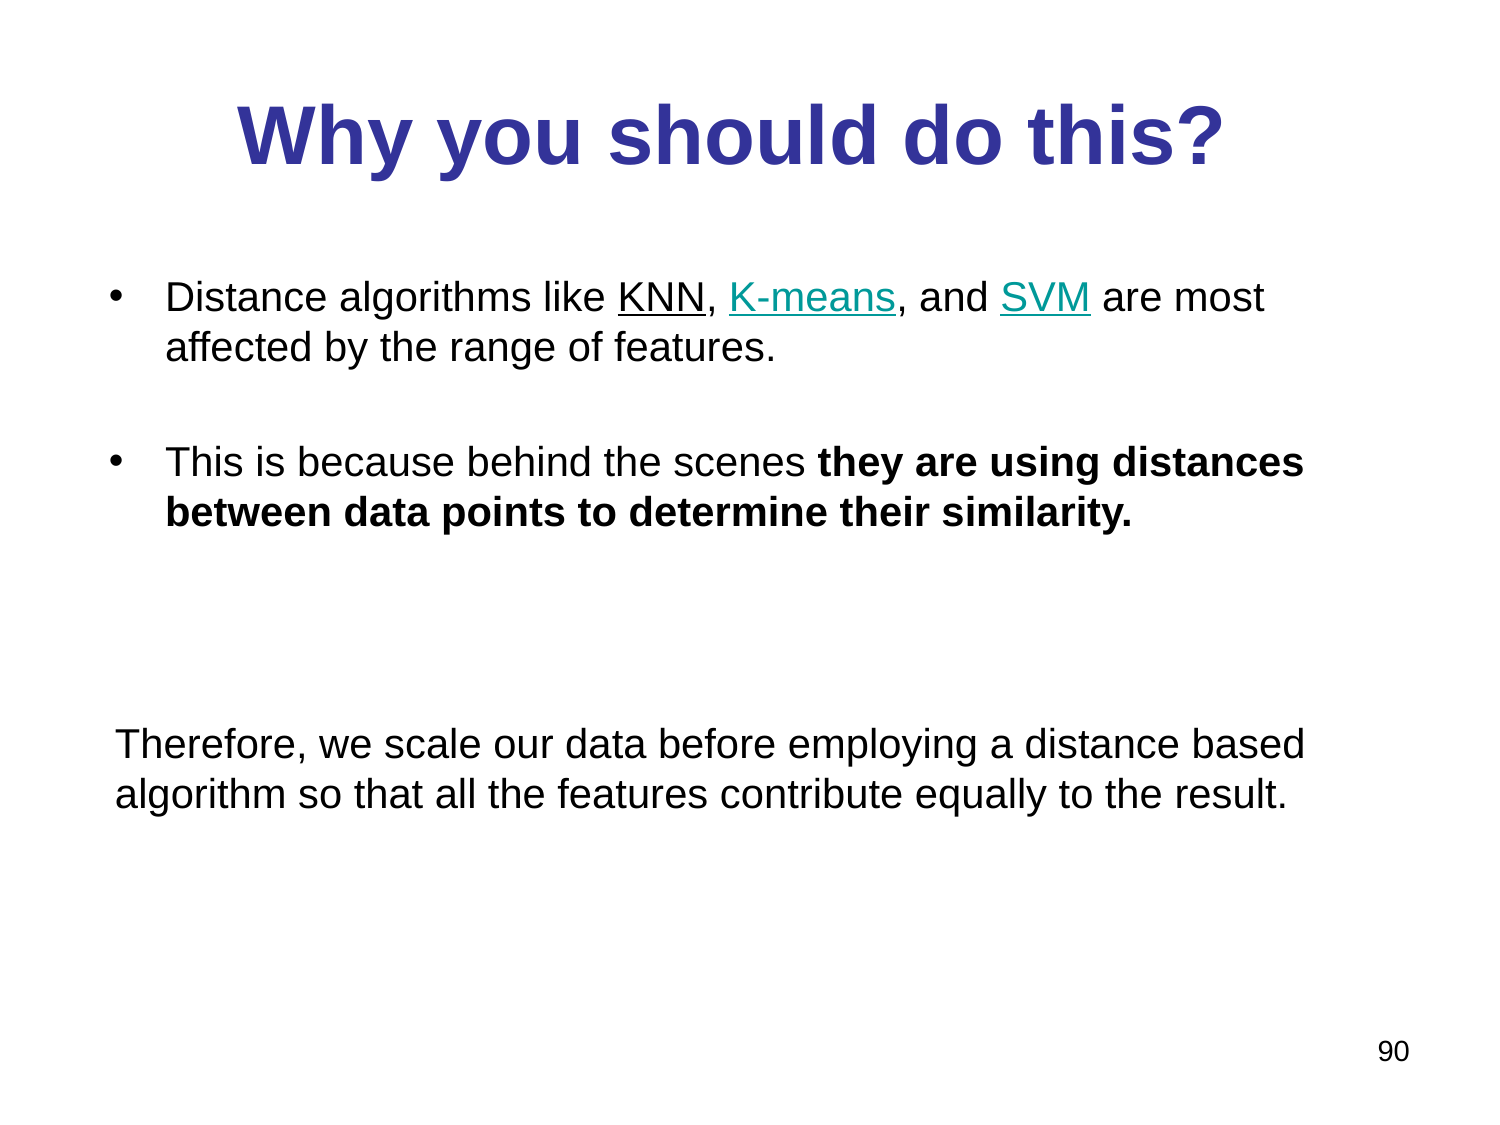

# Why you should do this?

Distance algorithms like KNN, K-means, and SVM are most affected by the range of features.

This is because behind the scenes they are using distances between data points to determine their similarity.

Therefore, we scale our data before employing a distance based algorithm so that all the features contribute equally to the result.

90